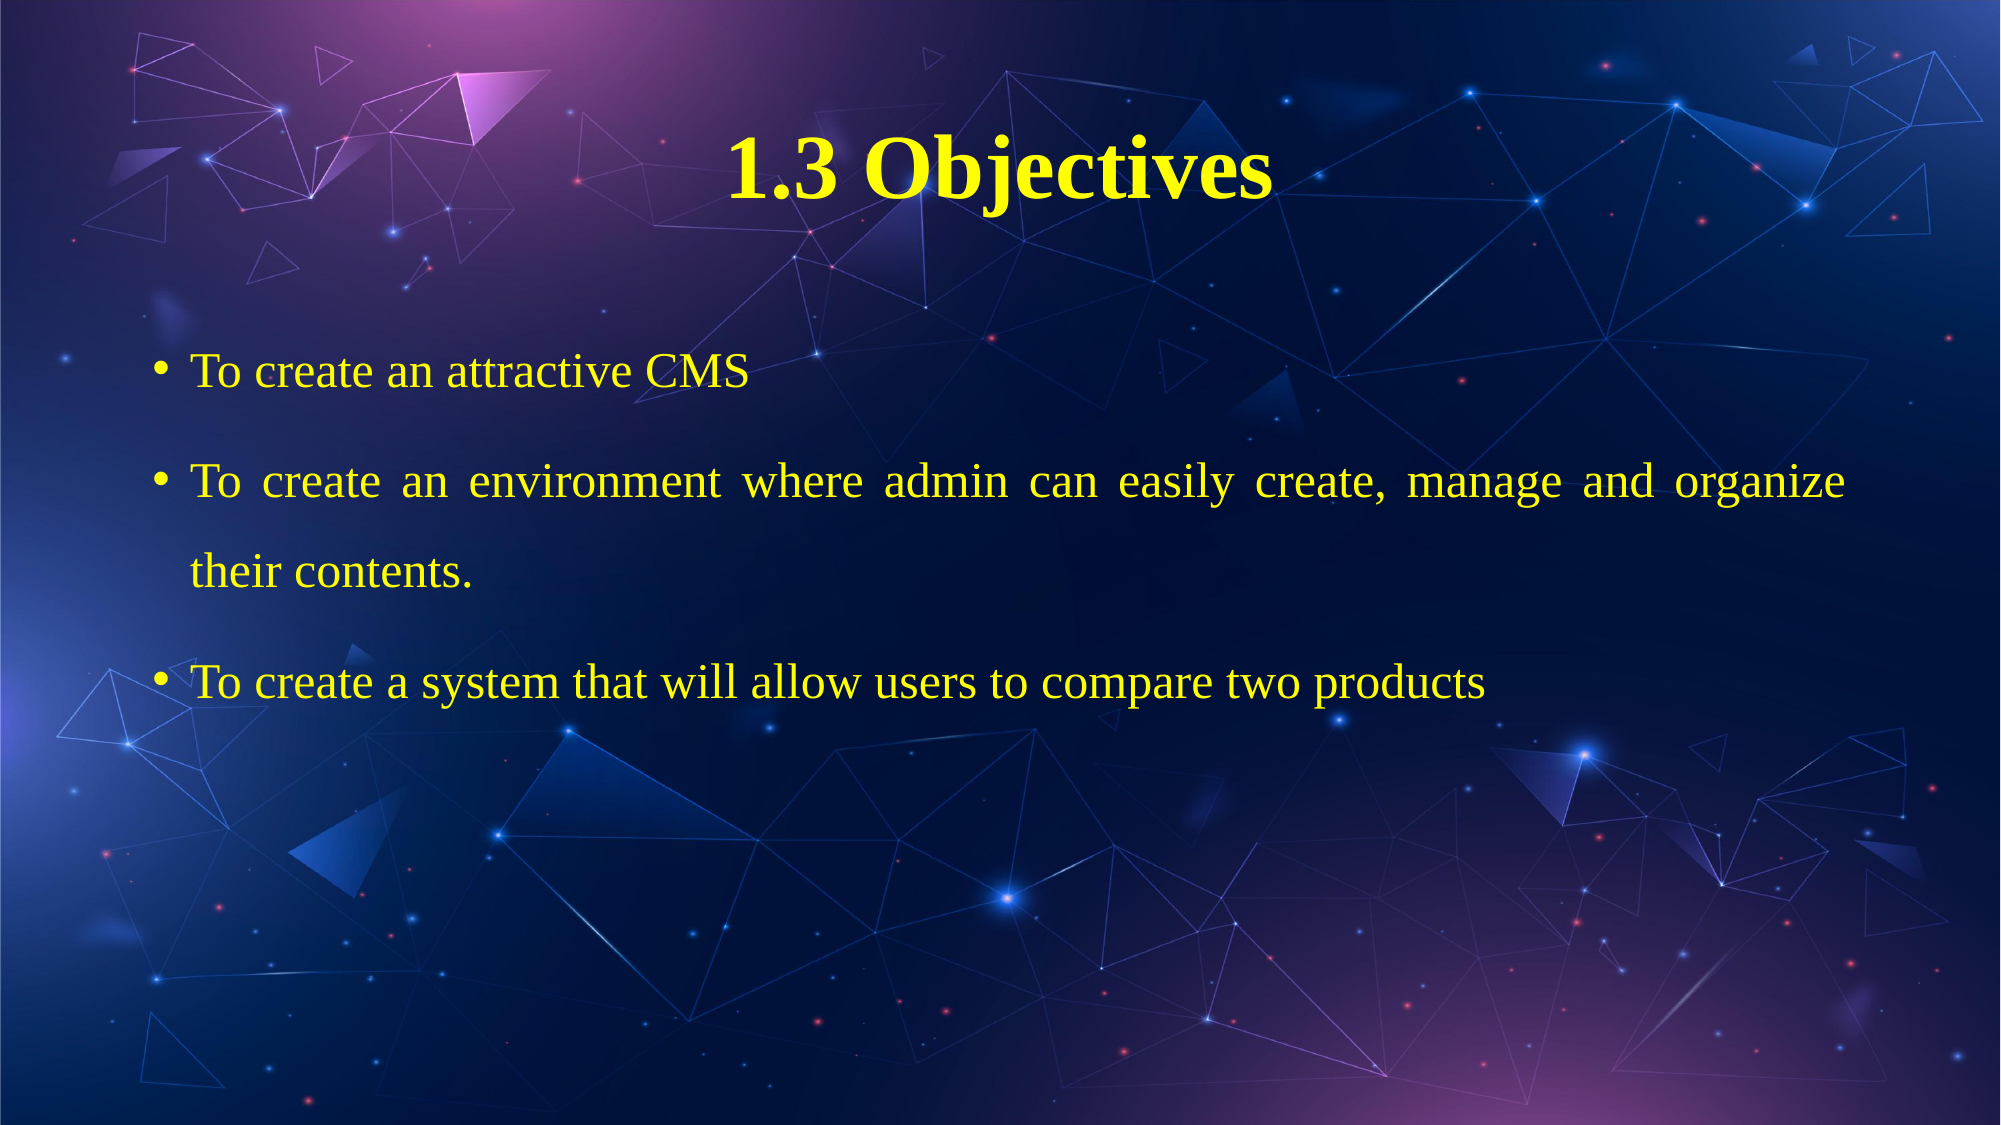

# 1.3 Objectives
To create an attractive CMS
To create an environment where admin can easily create, manage and organize their contents.
To create a system that will allow users to compare two products